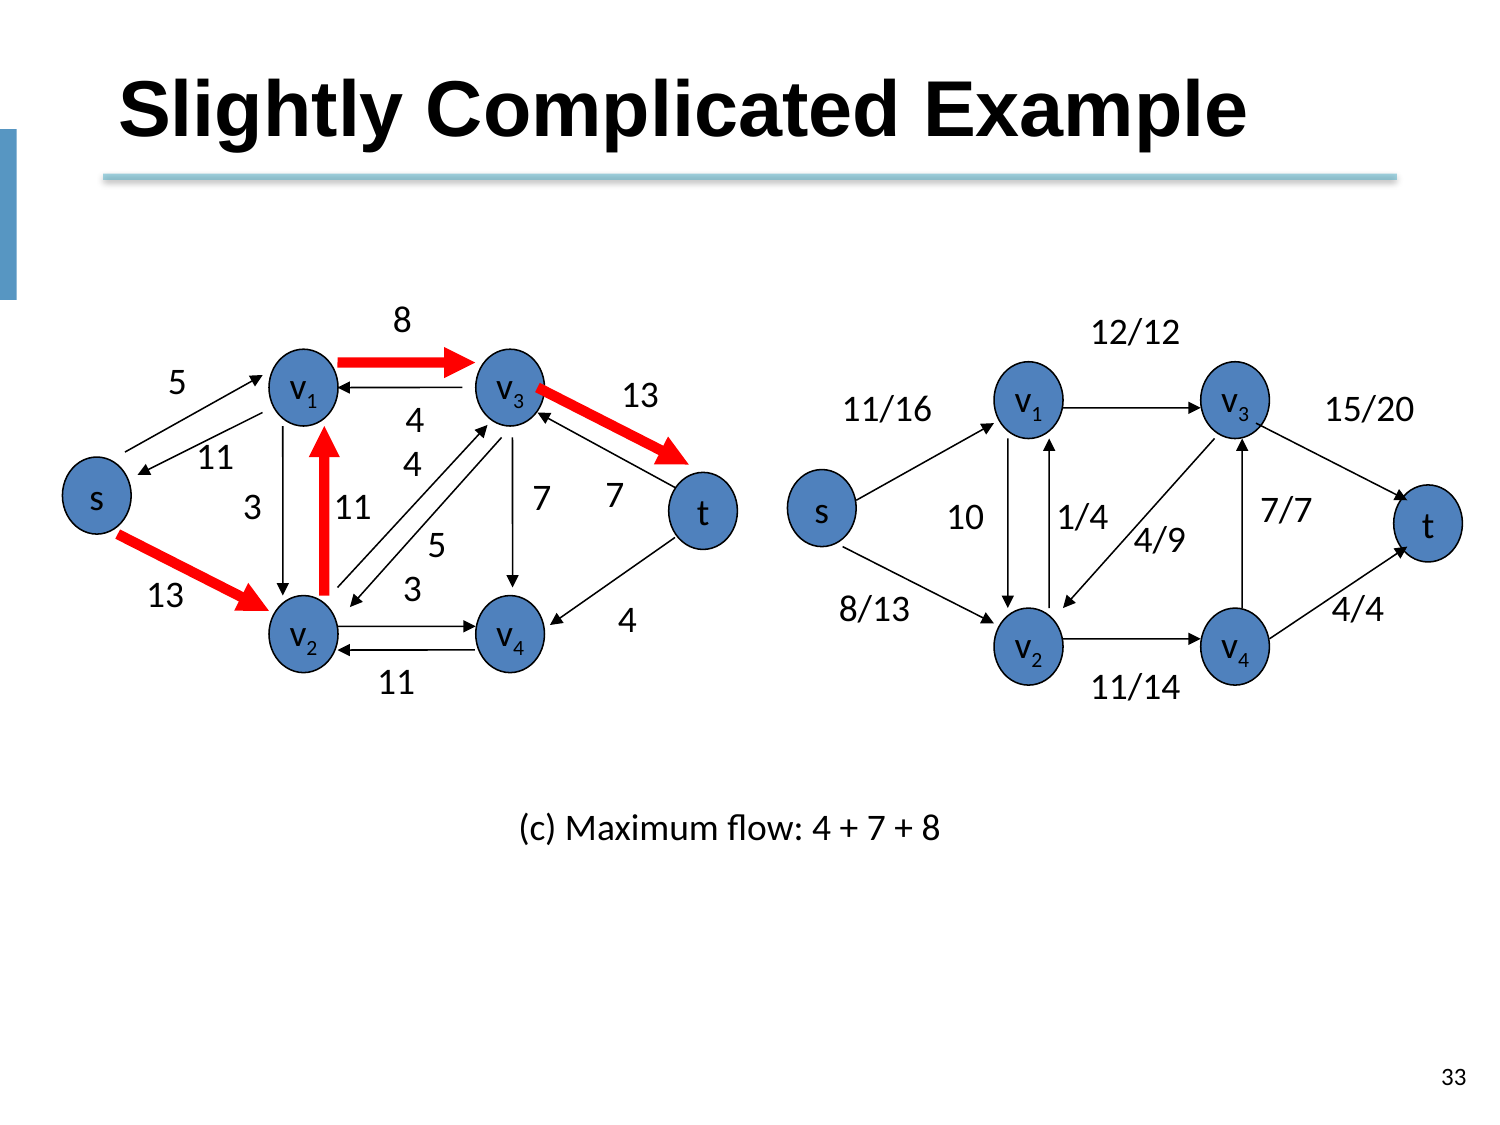

# Slightly Complicated Example
8
12/12
v1
v3
11/16
15/20

s
7/7
10
1/4
t

8/13
4/4
v2
v4

11/14
4/9
v1
v3
5

13

4

11

4

s
7
7
t
3
11
5

3
13
4
v2
v4

11
(c) Maximum flow: 4 + 7 + 8
33